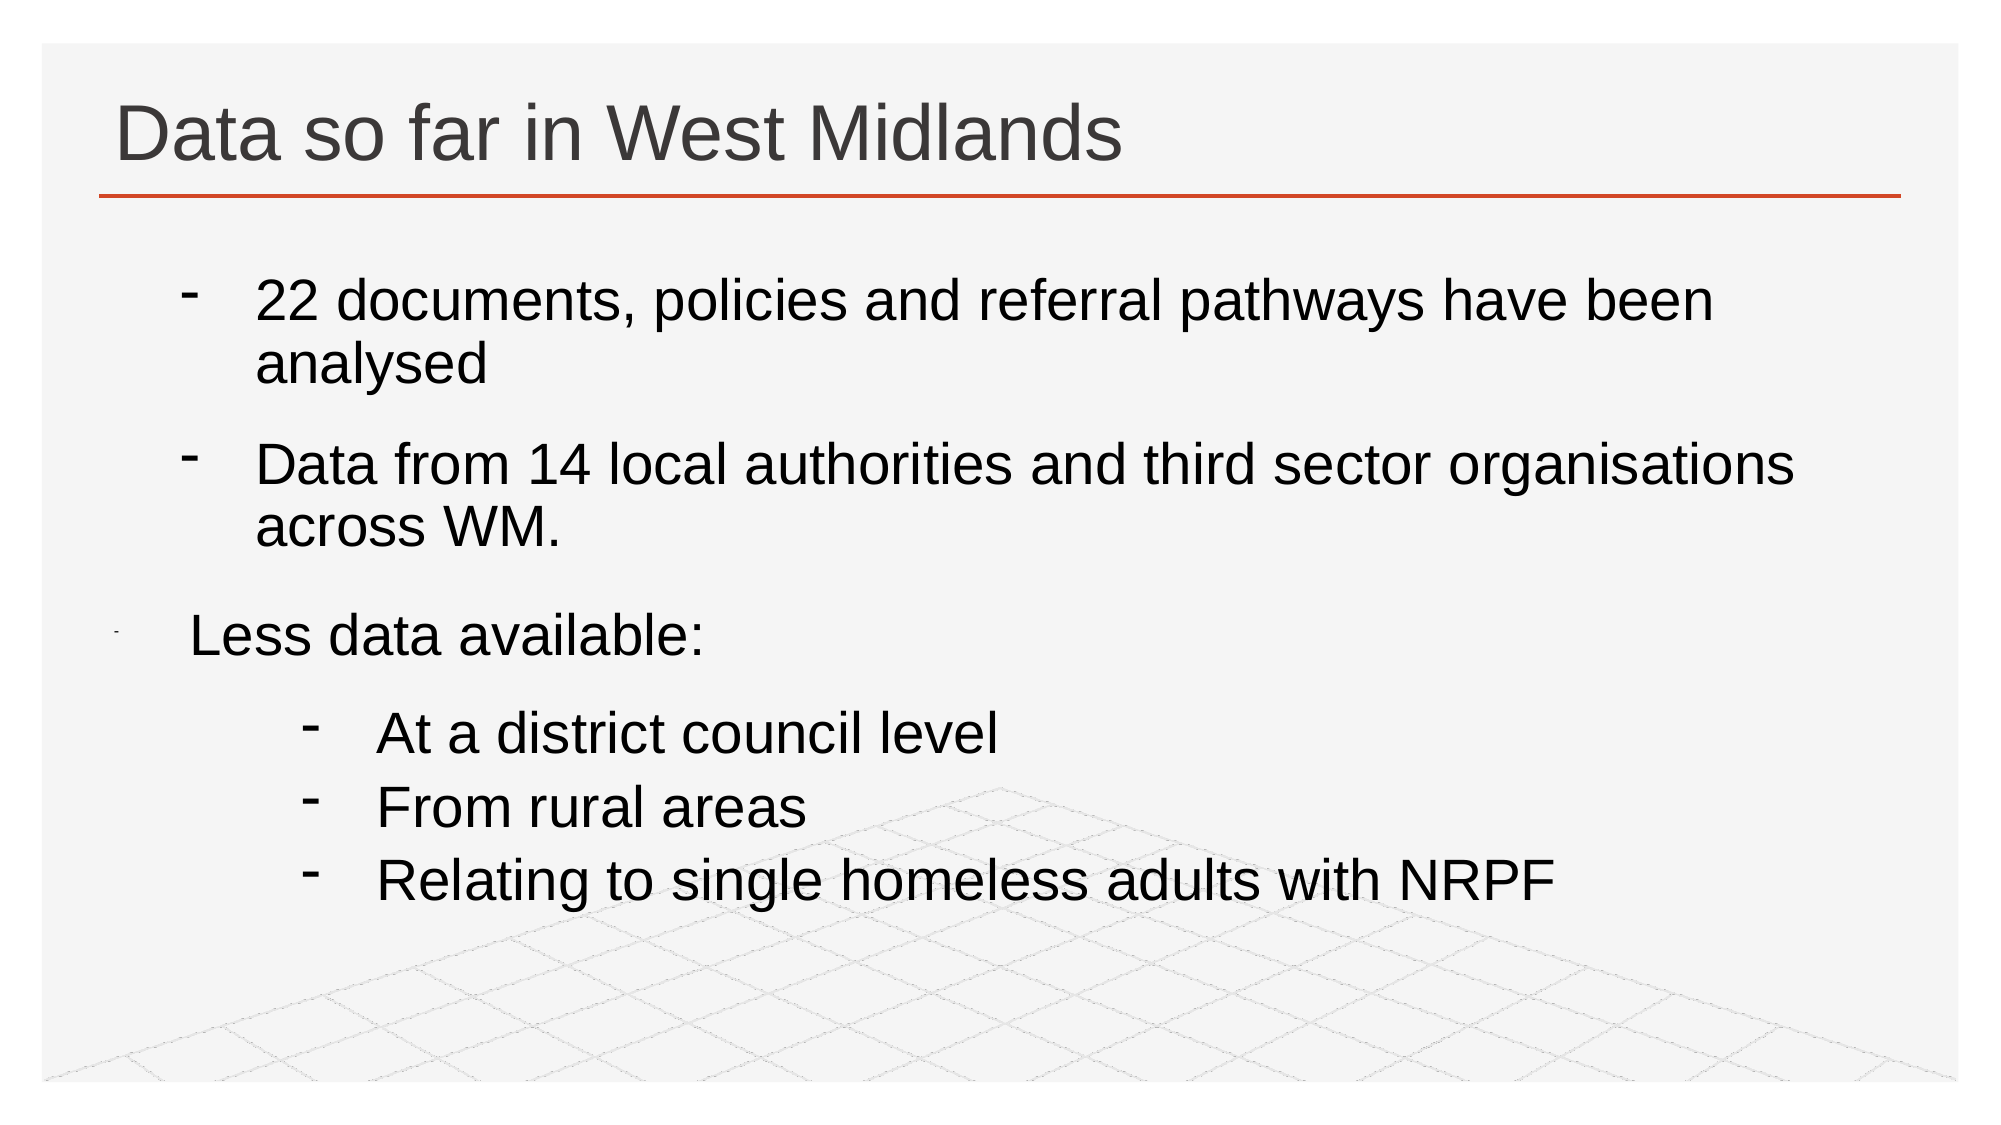

# Data so far in West Midlands
22 documents, policies and referral pathways have been analysed
Data from 14 local authorities and third sector organisations across WM.
Less data available:
At a district council level
From rural areas
Relating to single homeless adults with NRPF